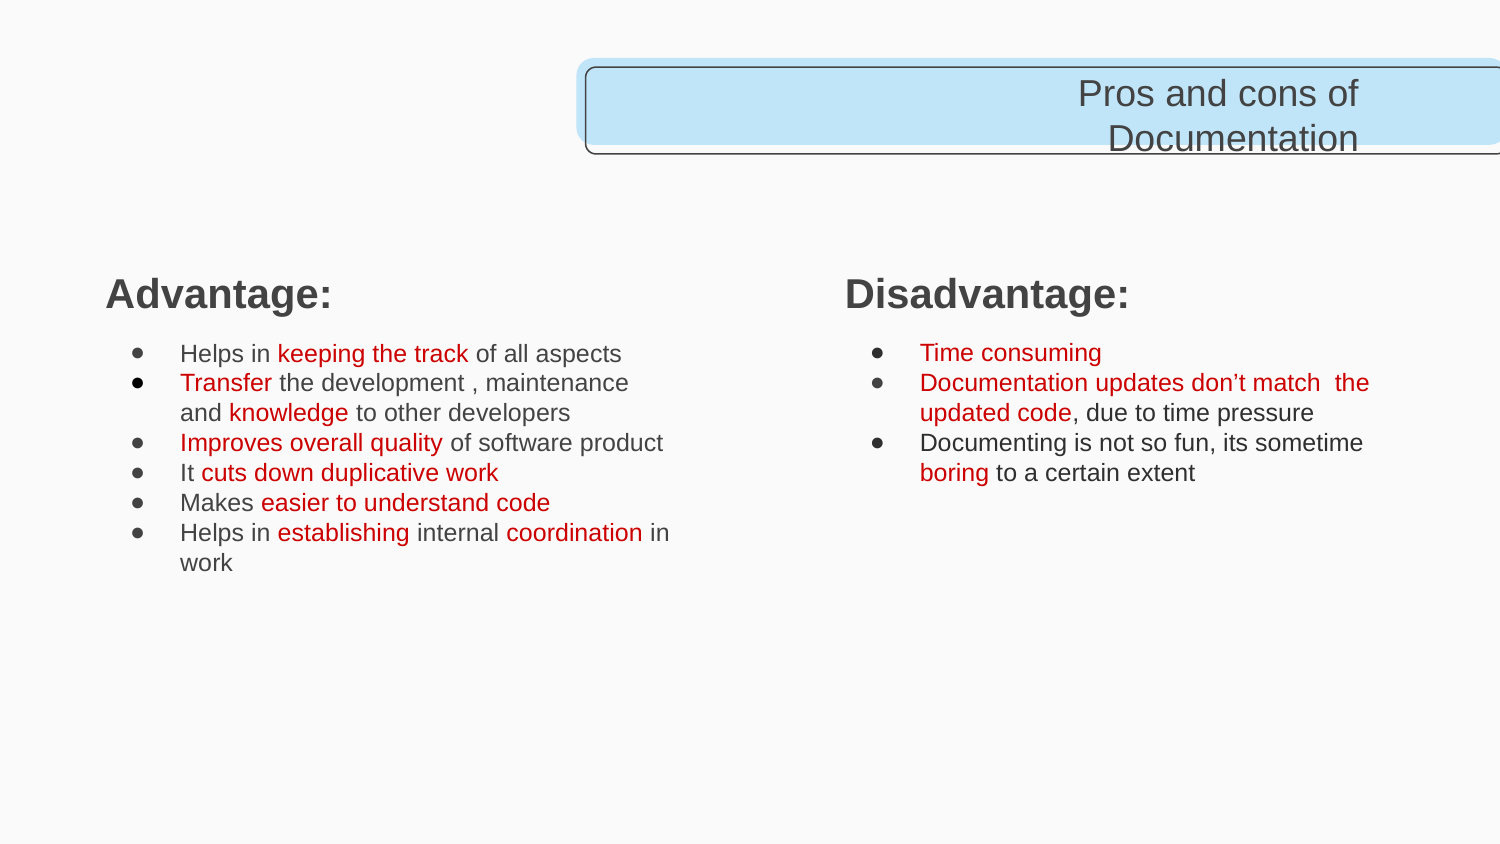

# Pros and cons of Documentation
Advantage:

Helps in keeping the track of all aspects
Transfer the development , maintenance and knowledge to other developers
Improves overall quality of software product
It cuts down duplicative work
Makes easier to understand code
Helps in establishing internal coordination in work
Disadvantage:

Time consuming
Documentation updates don’t match  the updated code, due to time pressure
Documenting is not so fun, its sometime boring to a certain extent